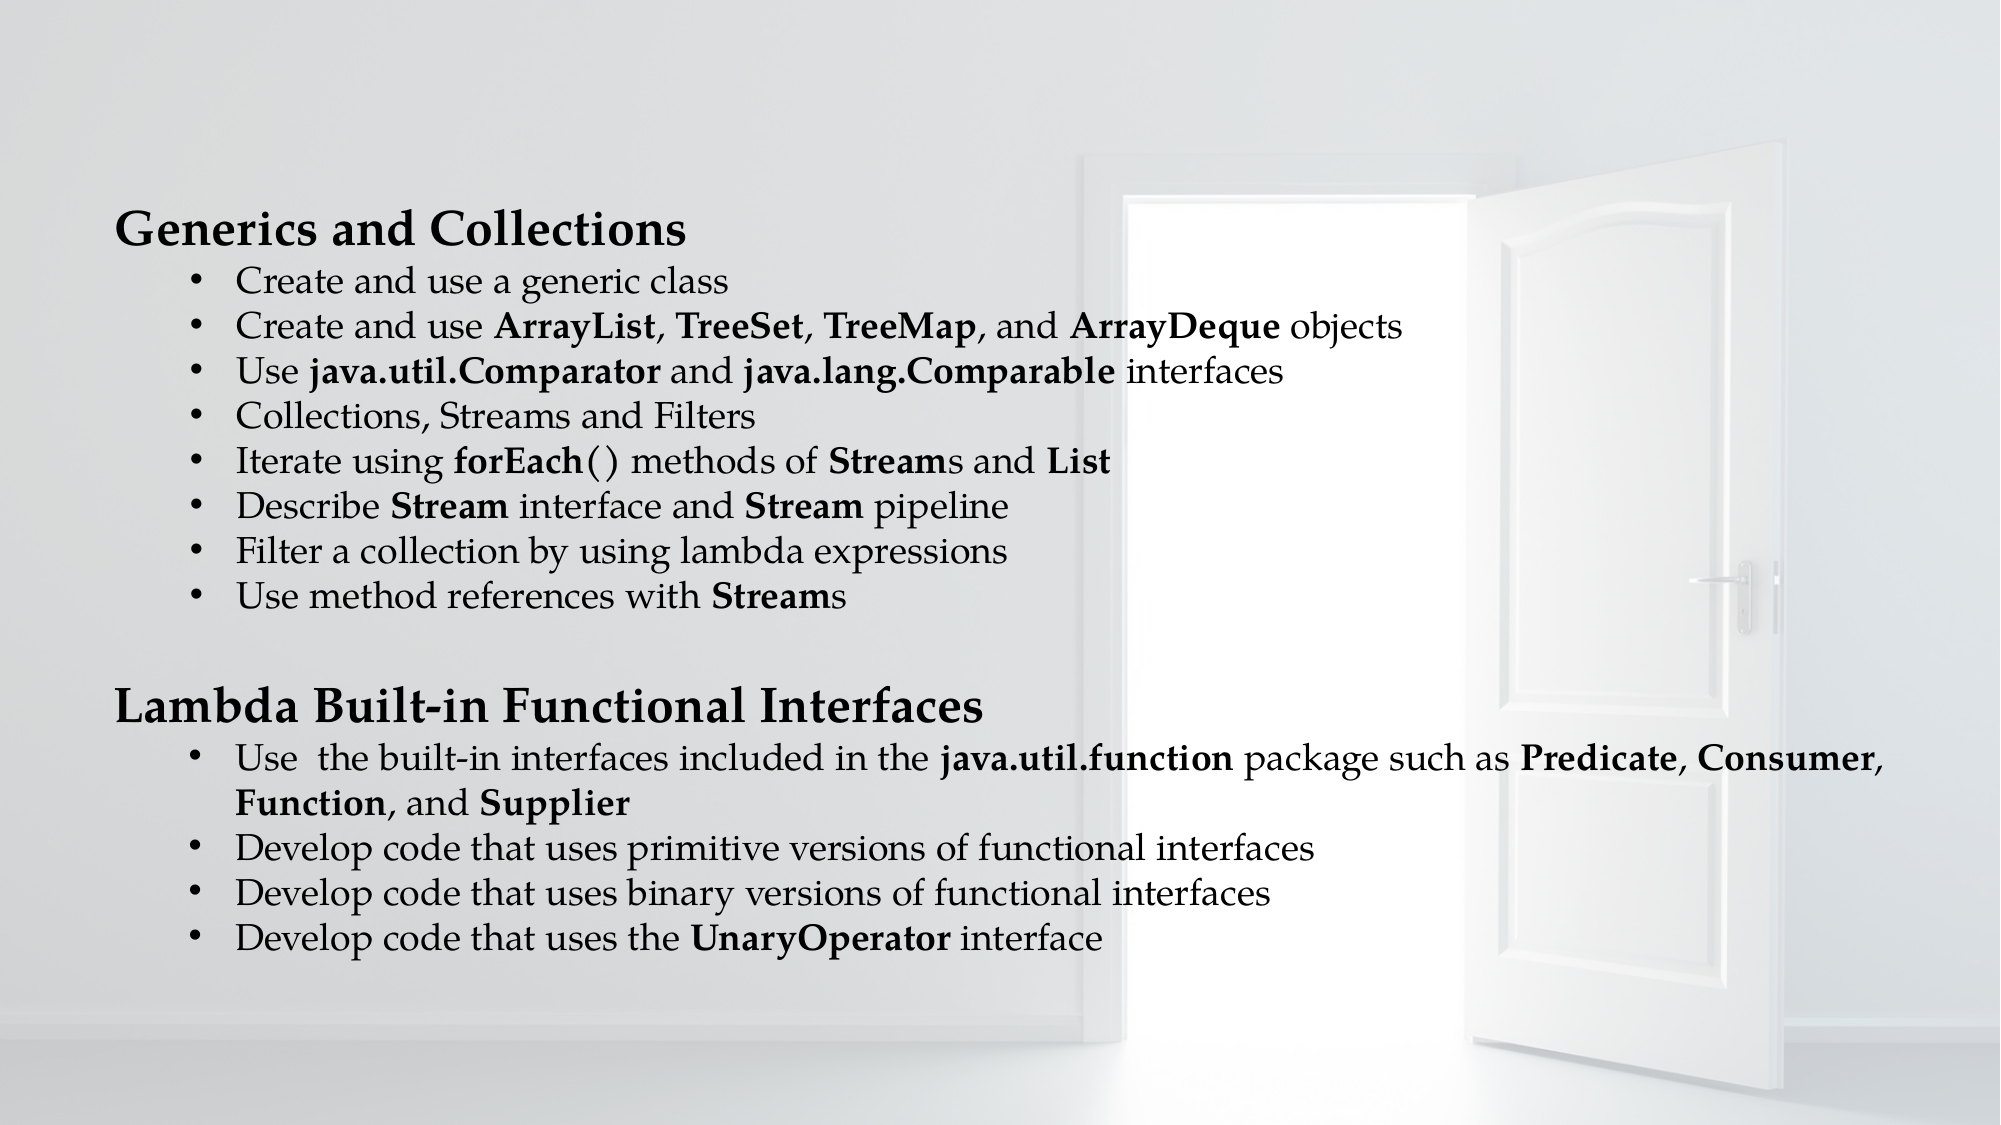

Generics and Collections
Create and use a generic class
Create and use ArrayList, TreeSet, TreeMap, and ArrayDeque objects
Use java.util.Comparator and java.lang.Comparable interfaces
Collections, Streams and Filters
Iterate using forEach() methods of Streams and List
Describe Stream interface and Stream pipeline
Filter a collection by using lambda expressions
Use method references with Streams
Lambda Built-in Functional Interfaces
Use  the built-in interfaces included in the java.util.function package such as Predicate, Consumer, Function, and Supplier
Develop code that uses primitive versions of functional interfaces
Develop code that uses binary versions of functional interfaces
Develop code that uses the UnaryOperator interface